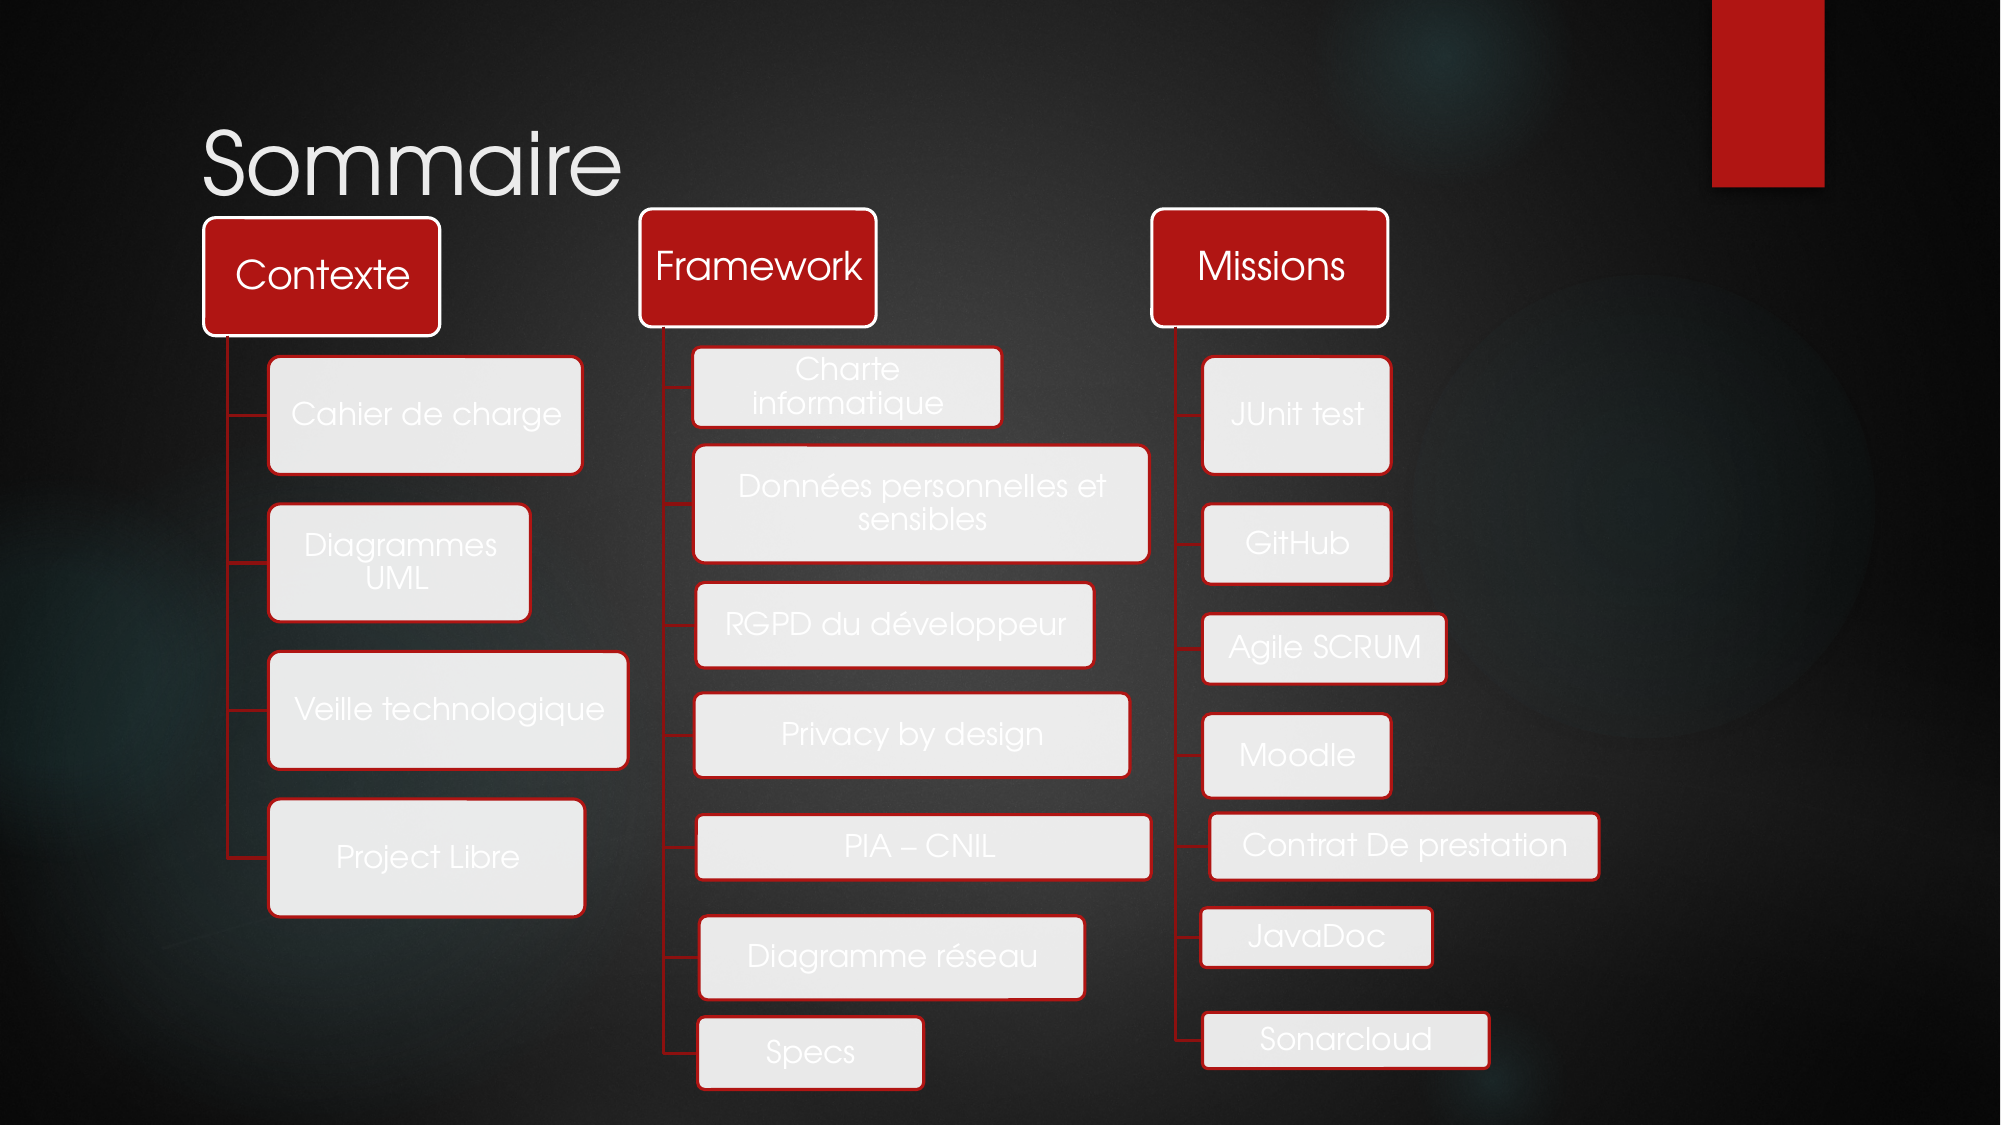

# Sommaire
Contexte
Cahier de charge
Diagrammes UML
Veille technologique
Project Libre
Framework
Charte informatique
Données personnelles et sensibles​
RGPD du développeur
Privacy by design
PIA – CNIL
Diagramme réseau
Specs
Missions
JUnit test
GitHub
Agile SCRUM
Moodle
Contrat De prestation
JavaDoc
Sonarcloud